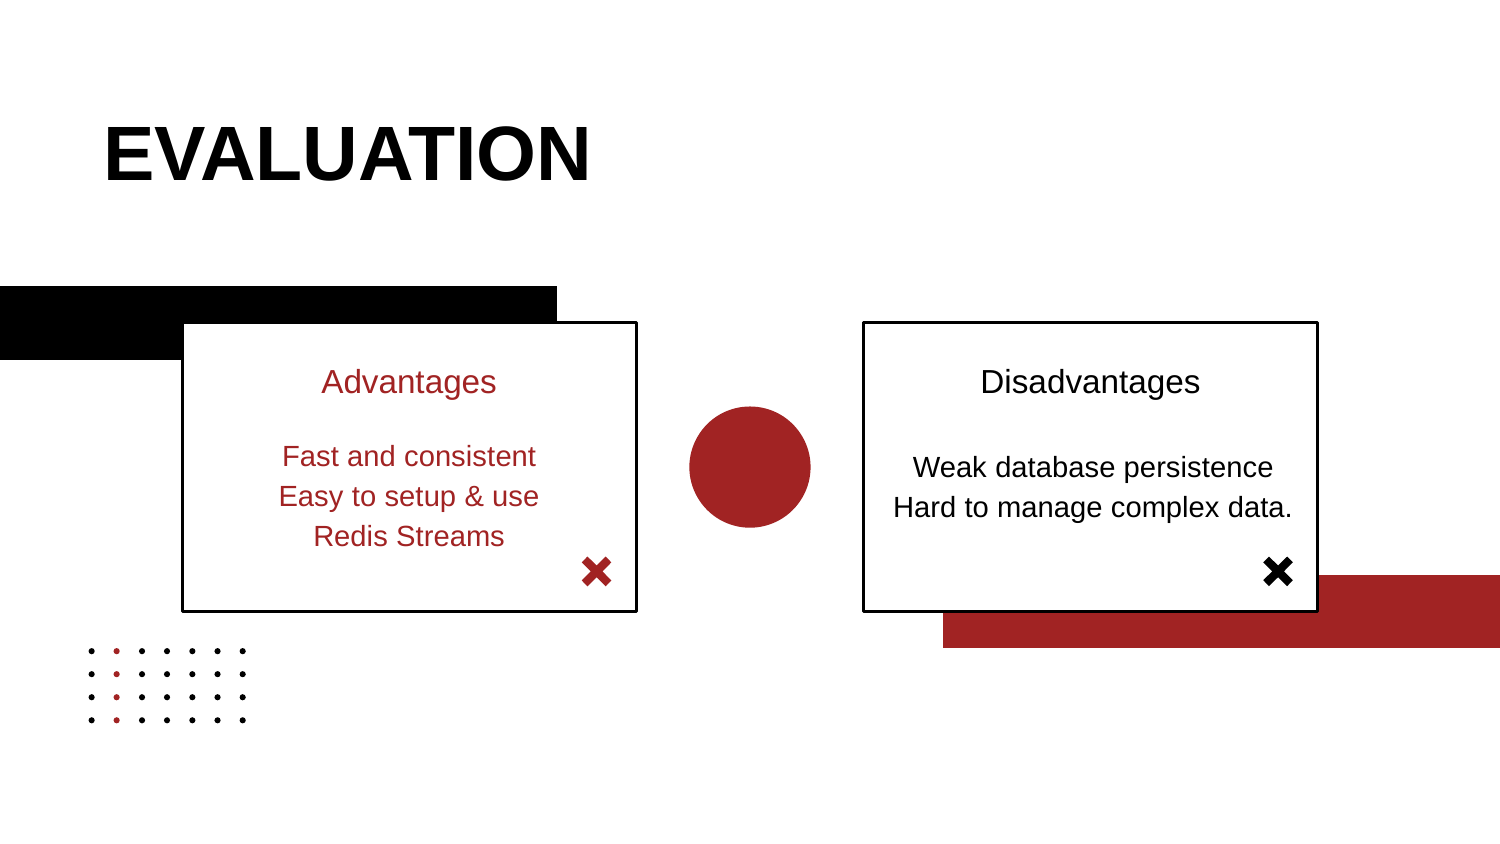

# EVALUATION

Advantages
Disadvantages
Weak database persistence Hard to manage complex data.
Fast and consistent
Easy to setup & use
Redis Streams